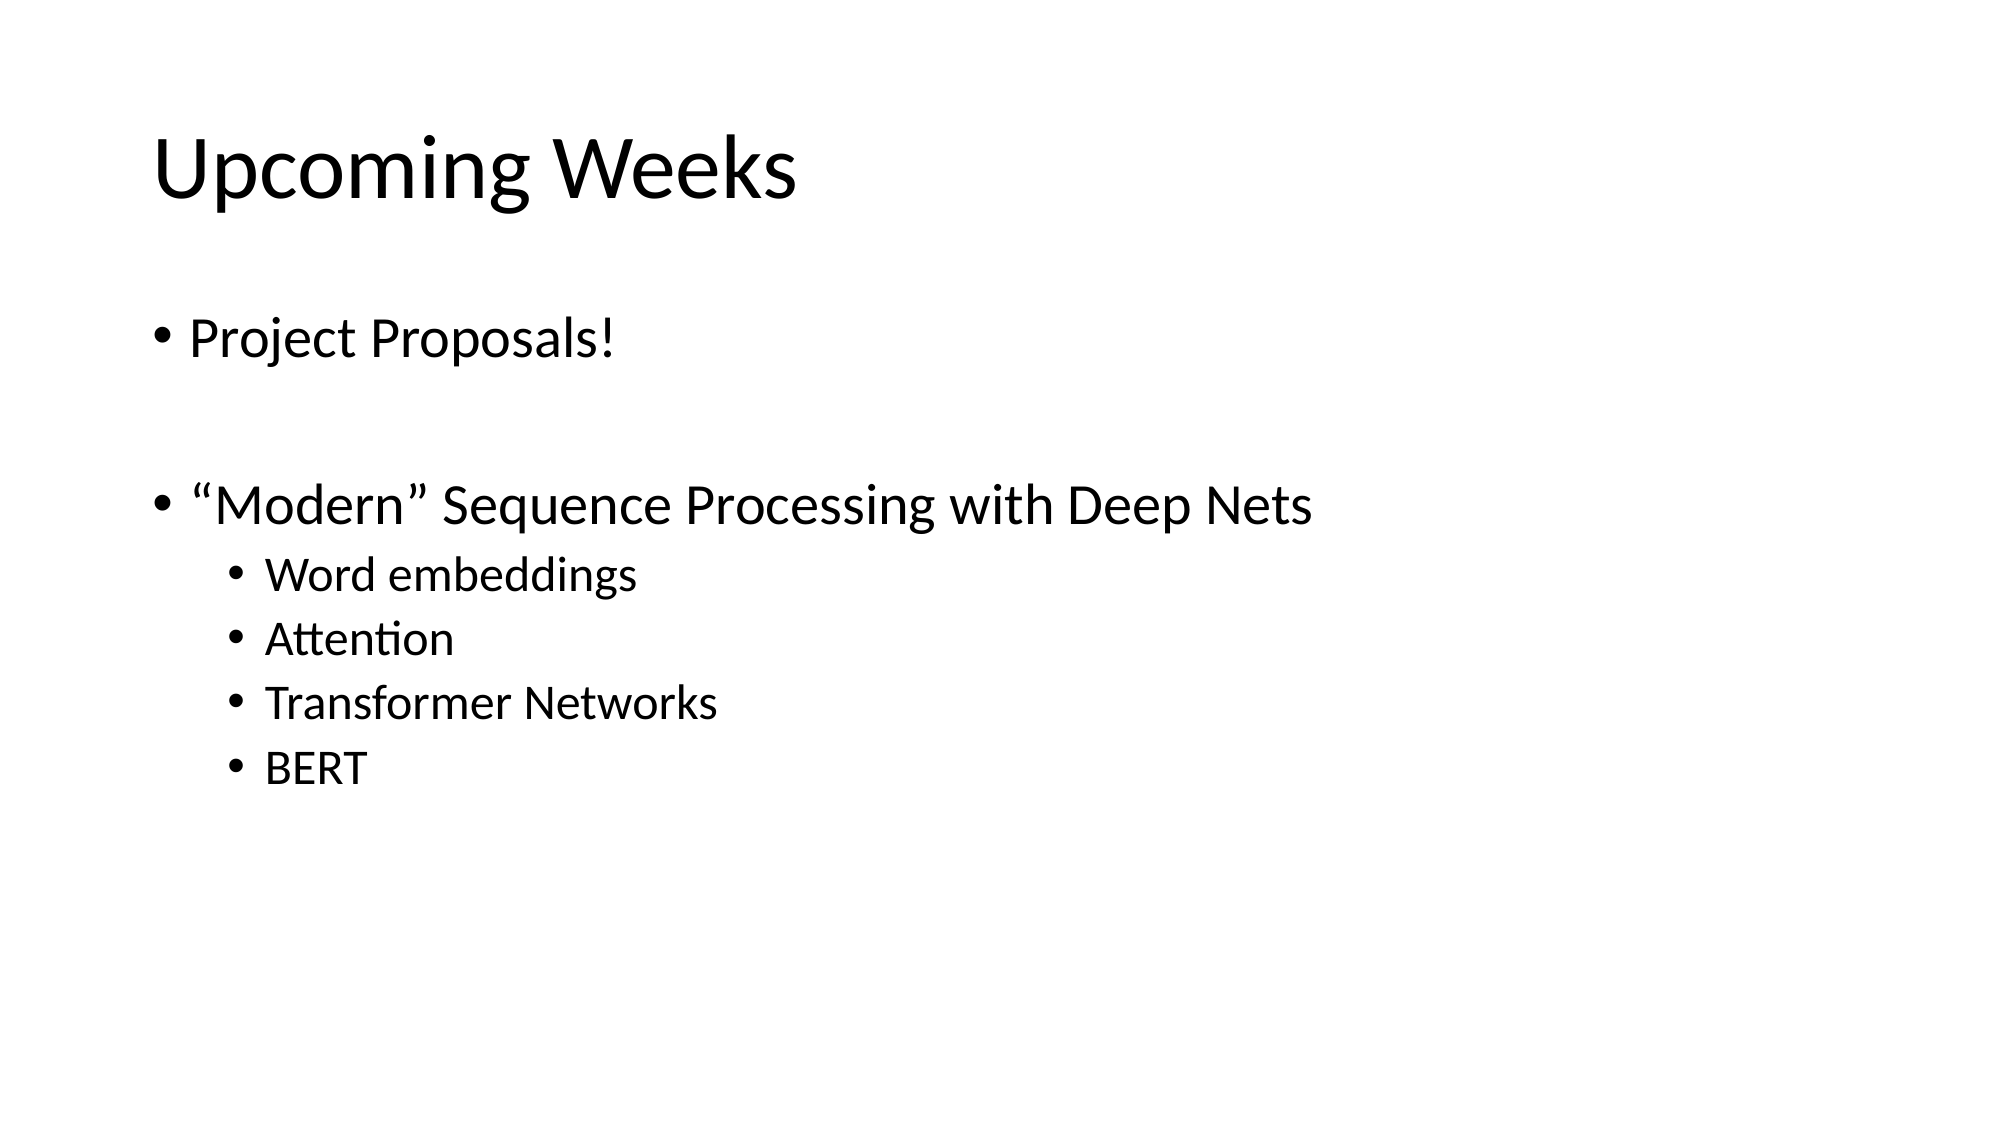

# Upcoming Weeks
Project Proposals!

“Modern” Sequence Processing with Deep Nets
Word embeddings
Attention
Transformer Networks
BERT